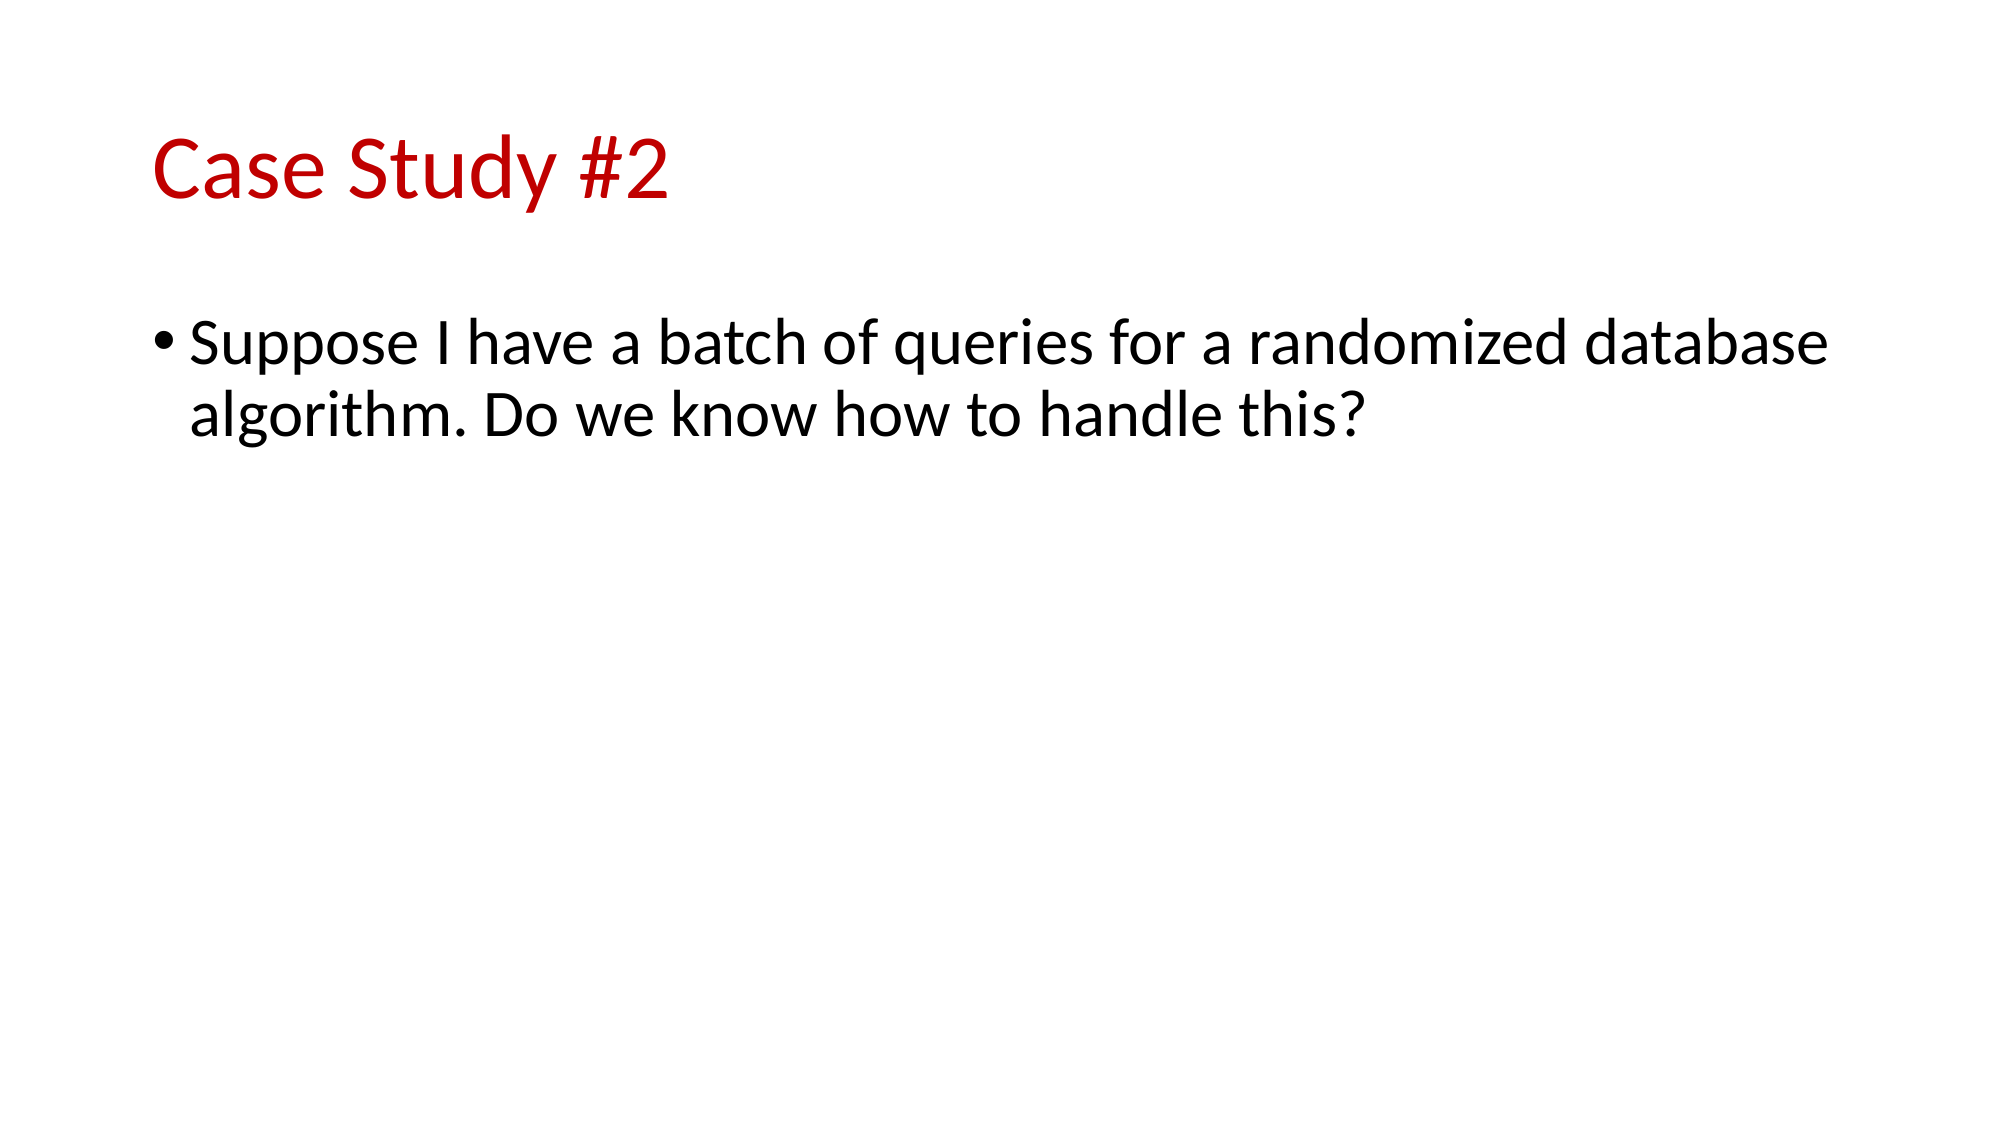

# Case Study #2
Suppose I have a batch of queries for a randomized database algorithm. Do we know how to handle this?